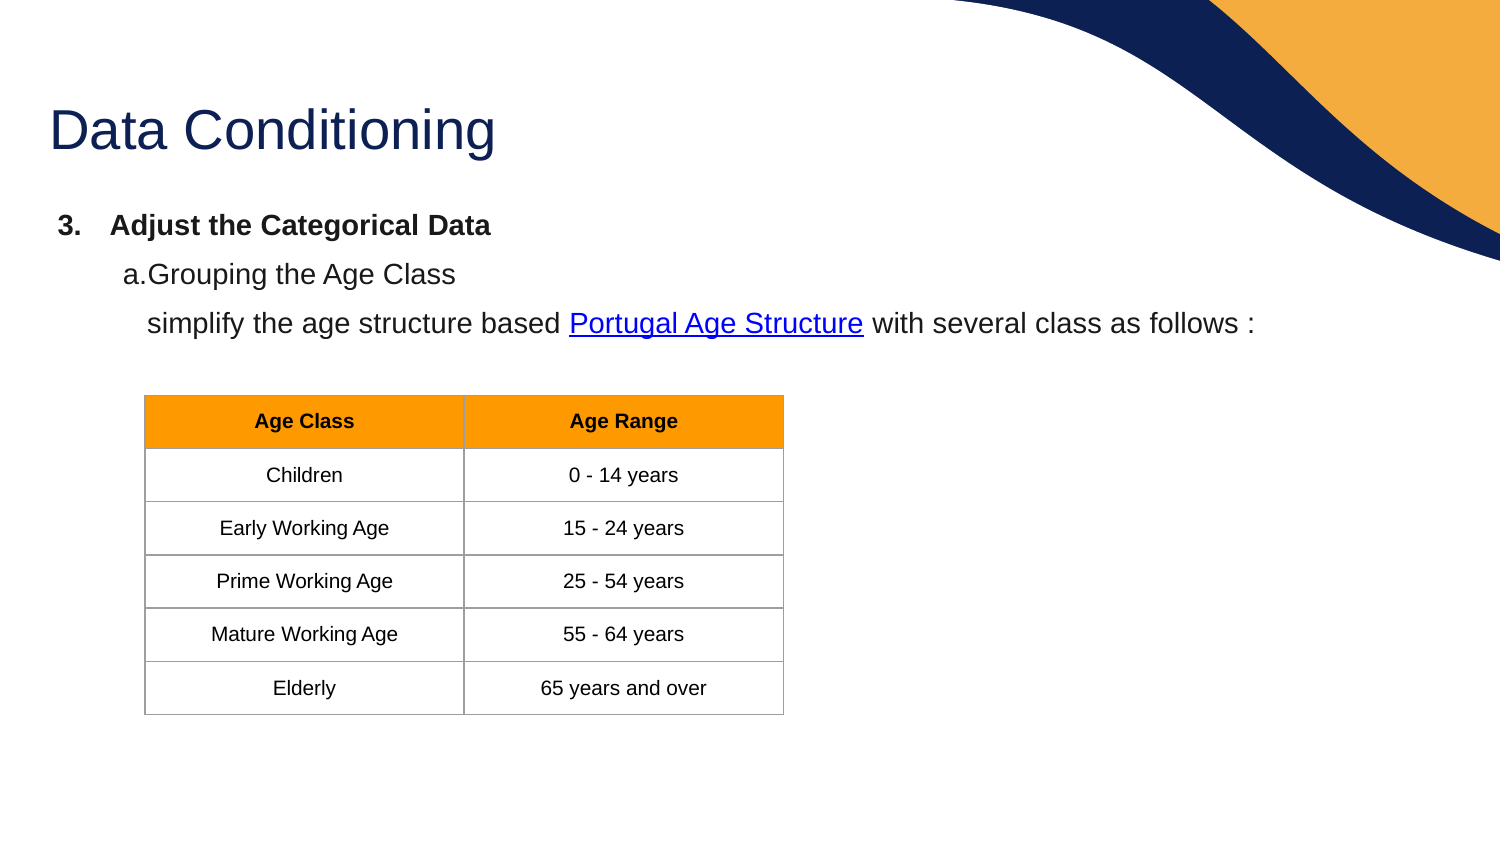

# Data Conditioning
Adjust the Categorical Data
Grouping the Age Class
simplify the age structure based Portugal Age Structure with several class as follows :

| Age Class | Age Range |
| --- | --- |
| Children | 0 - 14 years |
| Early Working Age | 15 - 24 years |
| Prime Working Age | 25 - 54 years |
| Mature Working Age | 55 - 64 years |
| Elderly | 65 years and over |